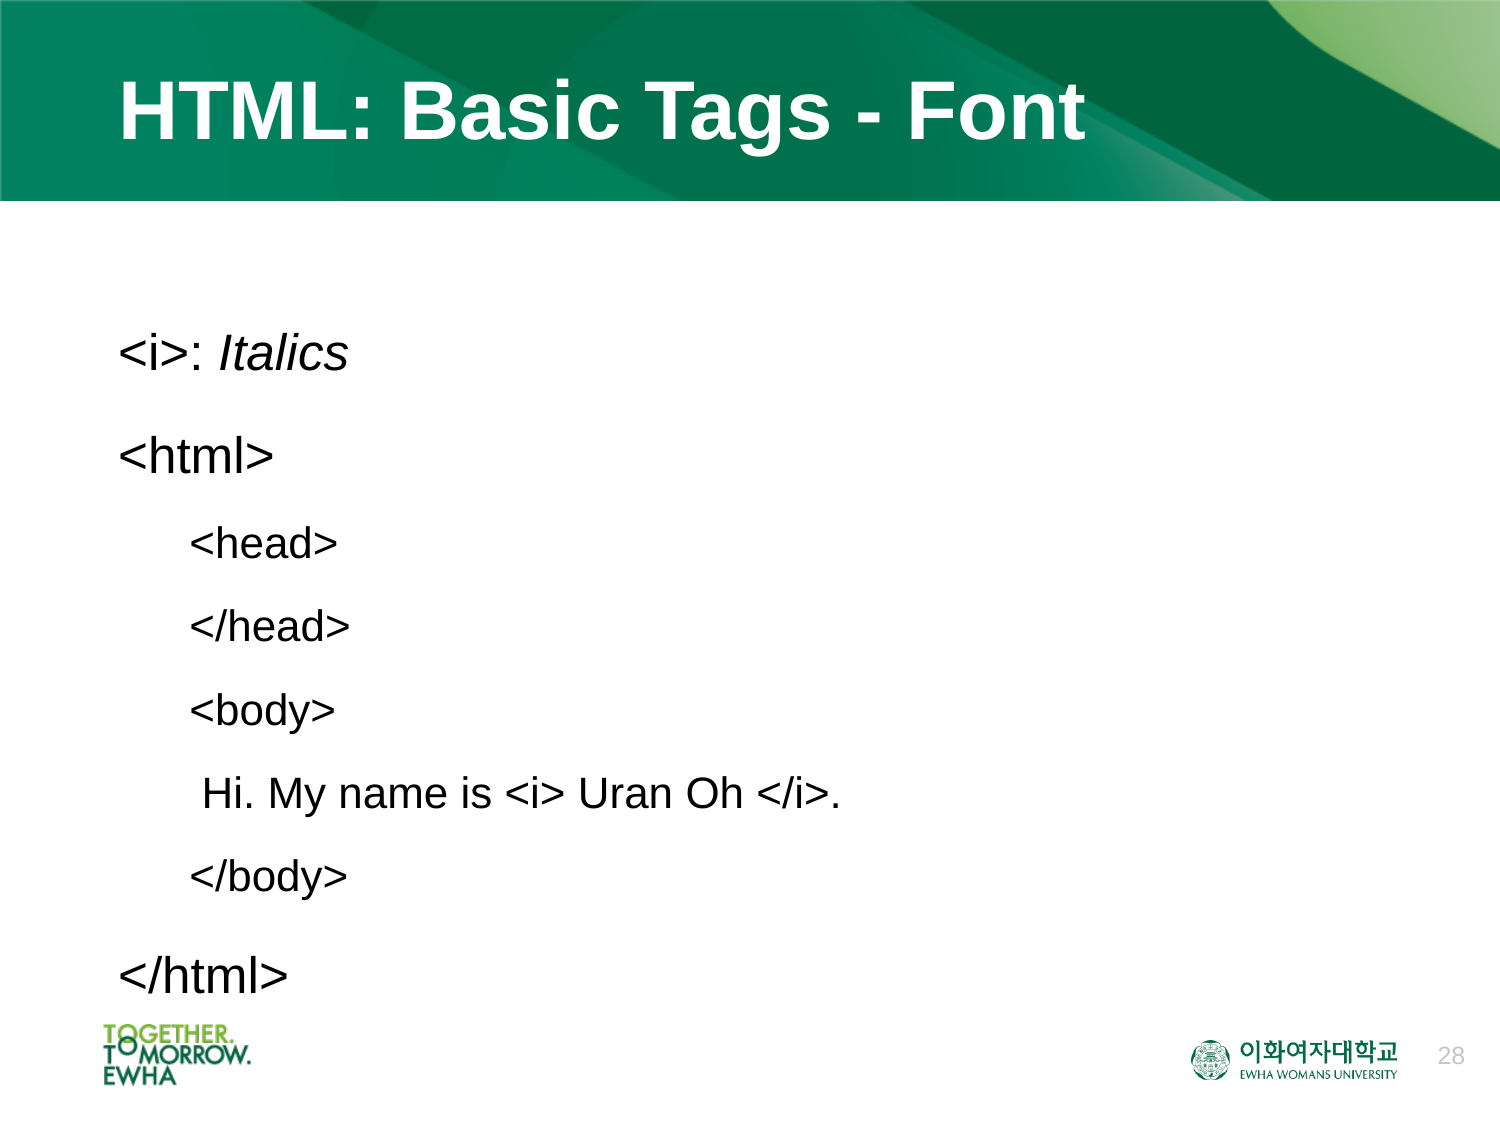

# HTML: Basic Tags - Font
<i>: Italics
<html>
<head>
</head>
<body>
	 Hi. My name is <i> Uran Oh </i>.
</body>
</html>
28